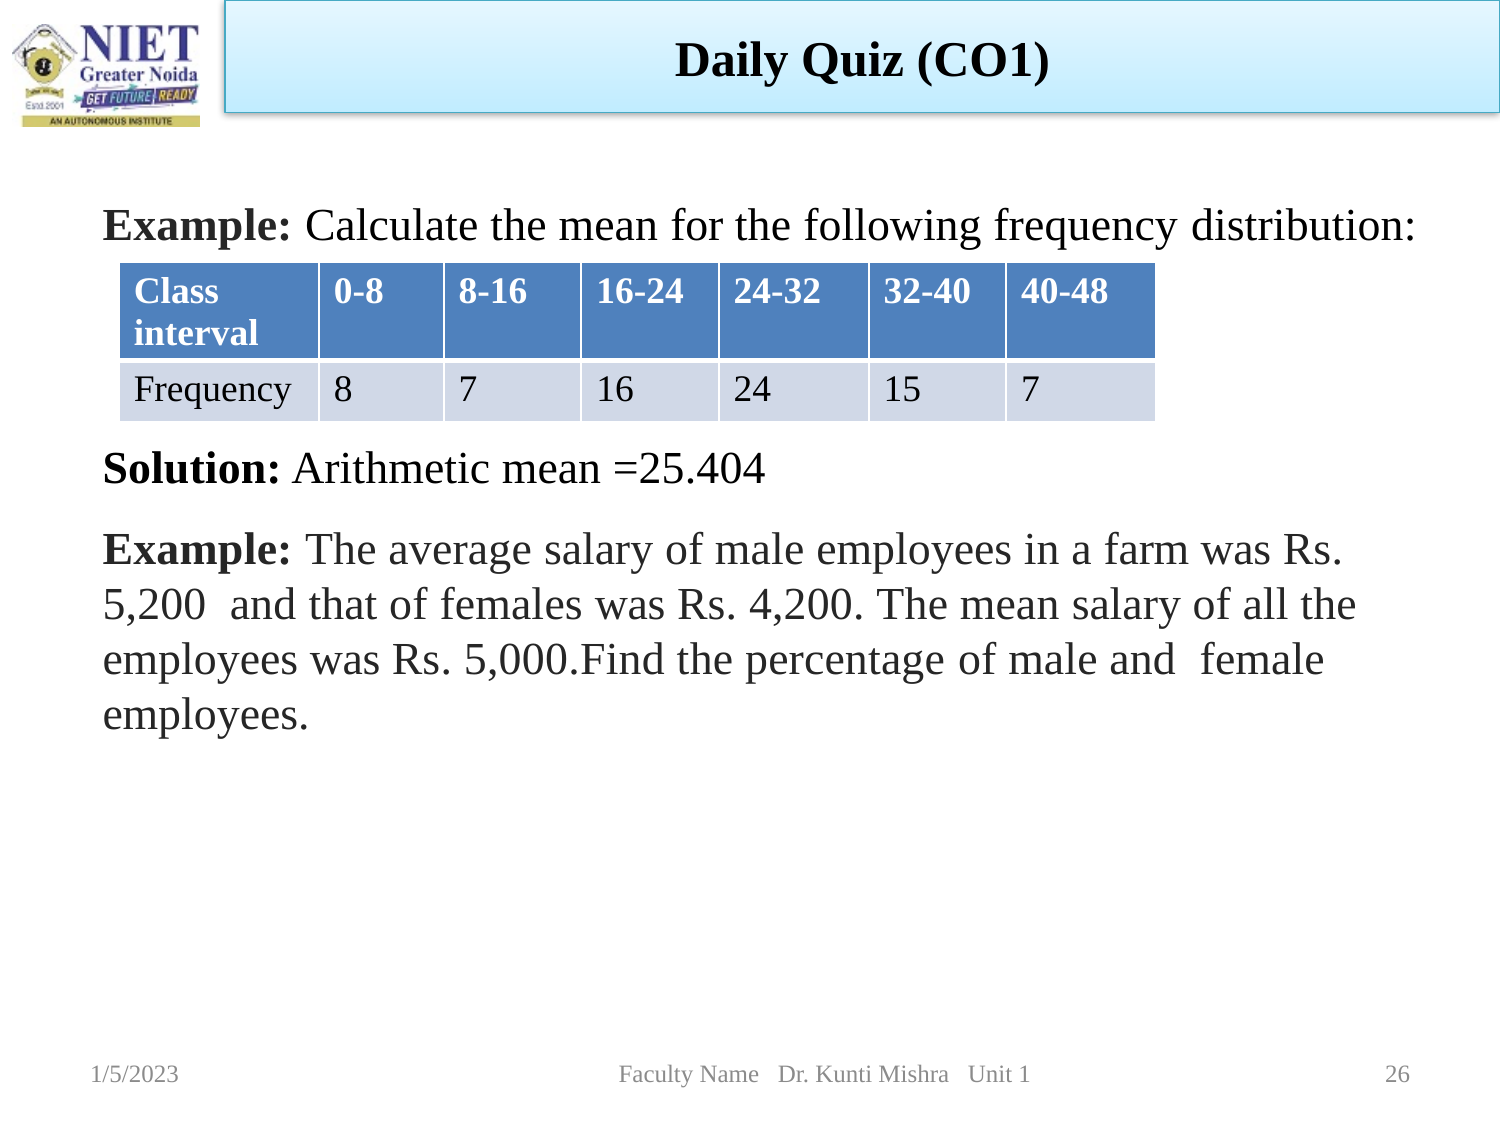

Daily Quiz (CO1)
Example: Calculate the mean for the following frequency distribution:

Solution: Arithmetic mean =25.404
Example: The average salary of male employees in a farm was Rs. 5,200  and that of females was Rs. 4,200. The mean salary of all the  employees was Rs. 5,000.Find the percentage of male and  female employees.

| Class interval | 0-8 | 8-16 | 16-24 | 24-32 | 32-40 | 40-48 |
| --- | --- | --- | --- | --- | --- | --- |
| Frequency | 8 | 7 | 16 | 24 | 15 | 7 |
1/5/2023
Faculty Name   Dr. Kunti Mishra   Unit 1
26